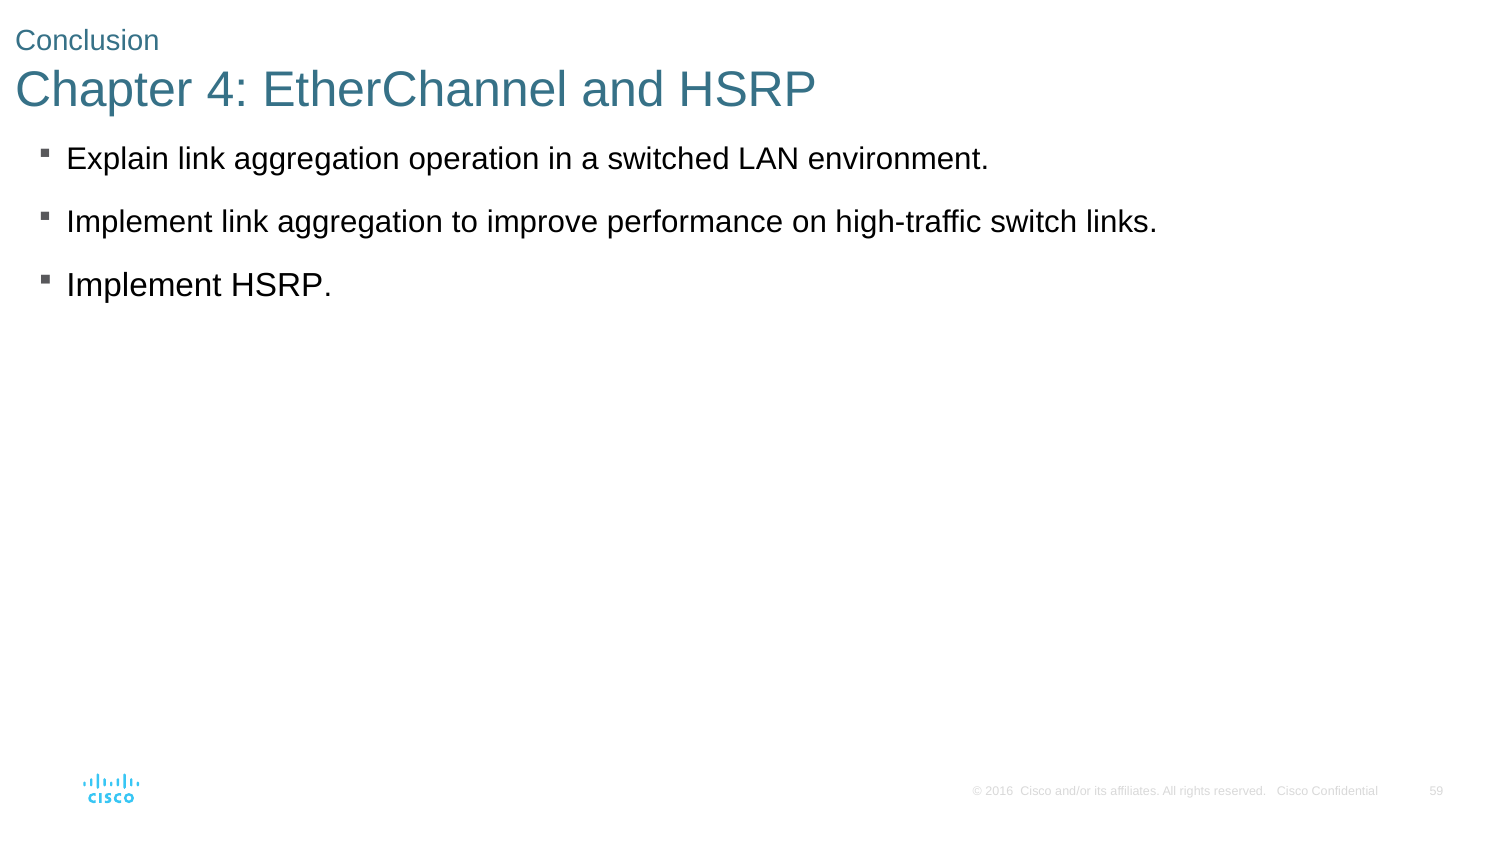

# Conclusion Chapter 4: EtherChannel and HSRP
Explain link aggregation operation in a switched LAN environment.
Implement link aggregation to improve performance on high-traffic switch links.
Implement HSRP.